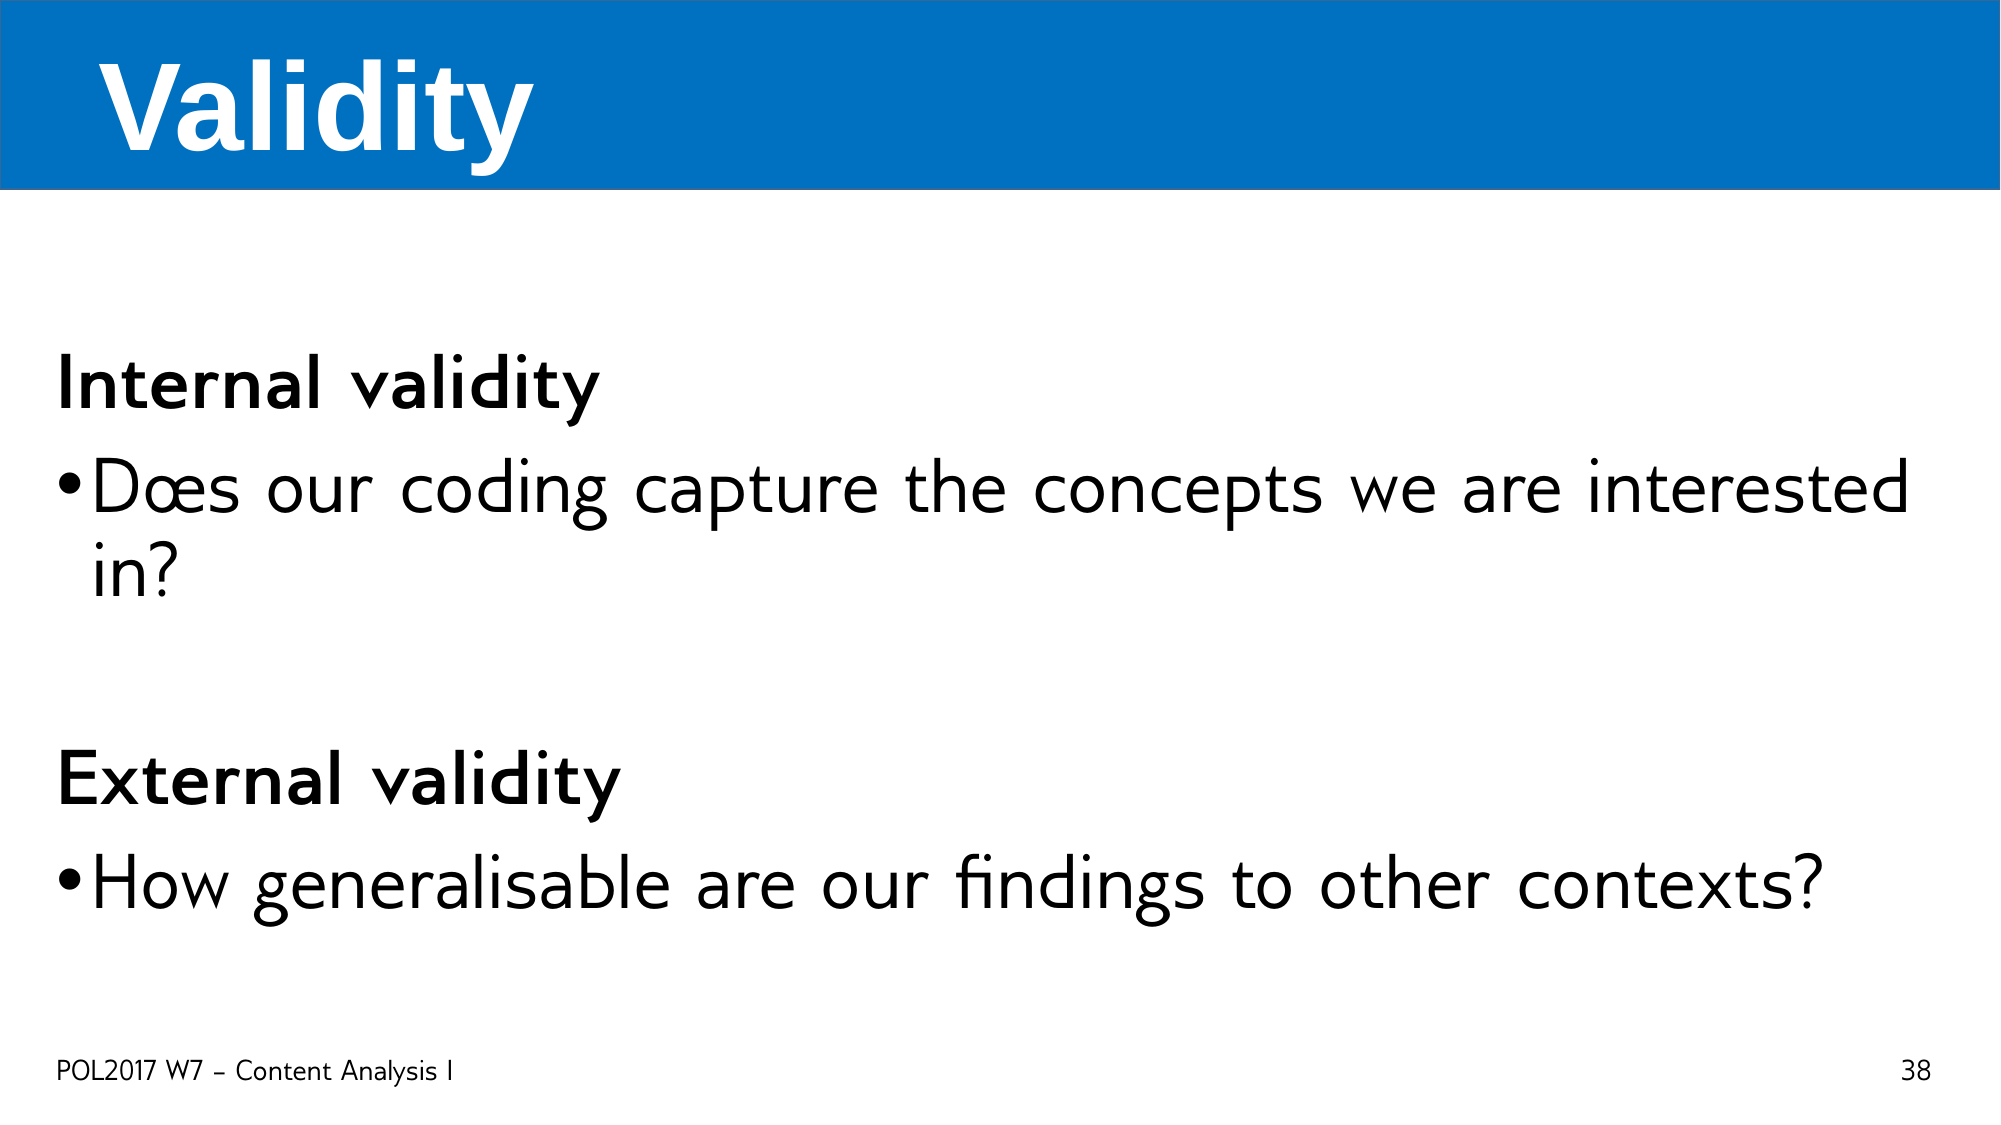

# Validity

Internal validity
Does our coding capture the concepts we are interested in?

External validity
How generalisable are our findings to other contexts?
POL2017 W7 – Content Analysis I
38